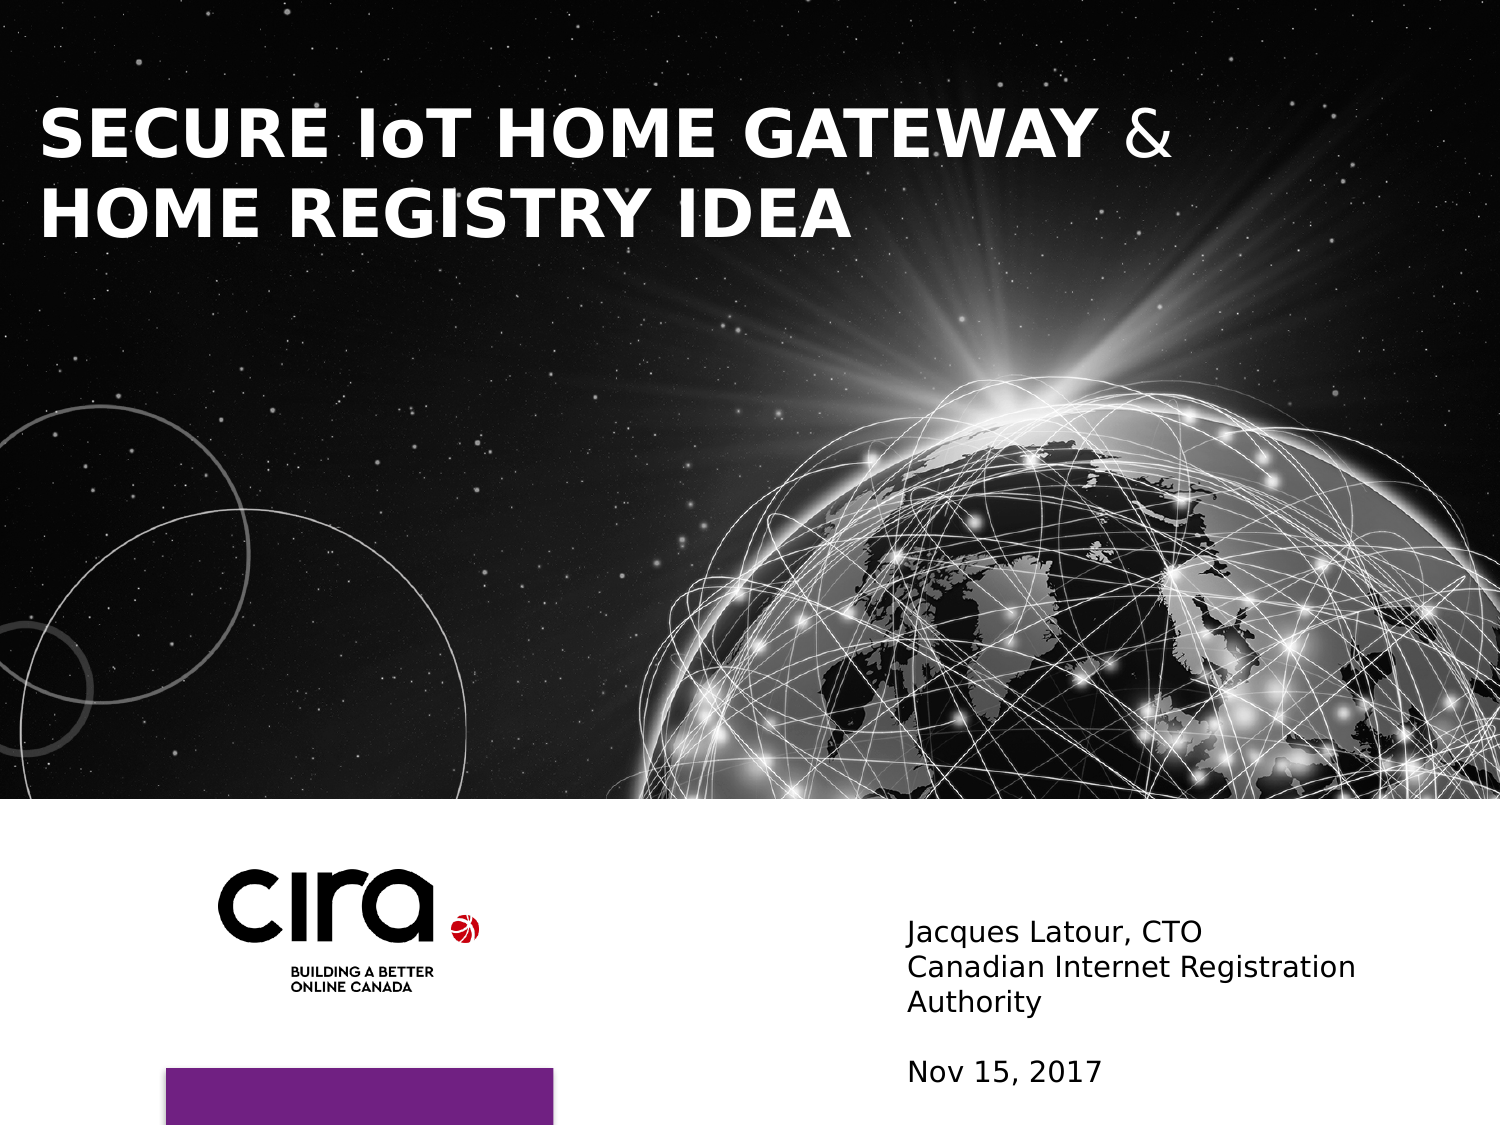

# Secure IoT Home Gateway & Home Registry Idea
Jacques Latour, CTO
Canadian Internet Registration Authority
Nov 15, 2017